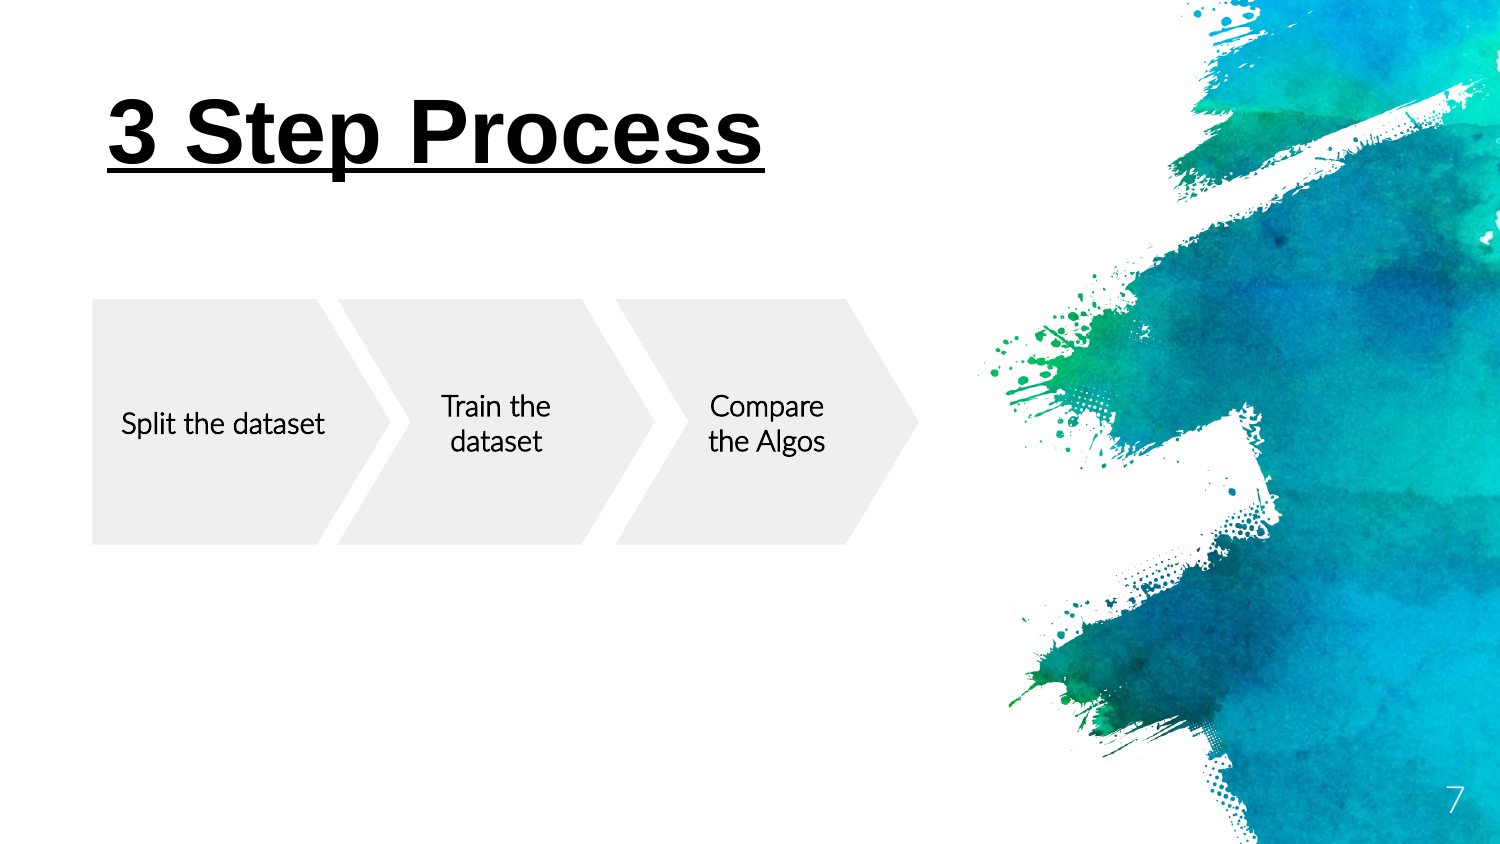

# 3 Step Process
Split the dataset
Train the dataset
Compare the Algos
7